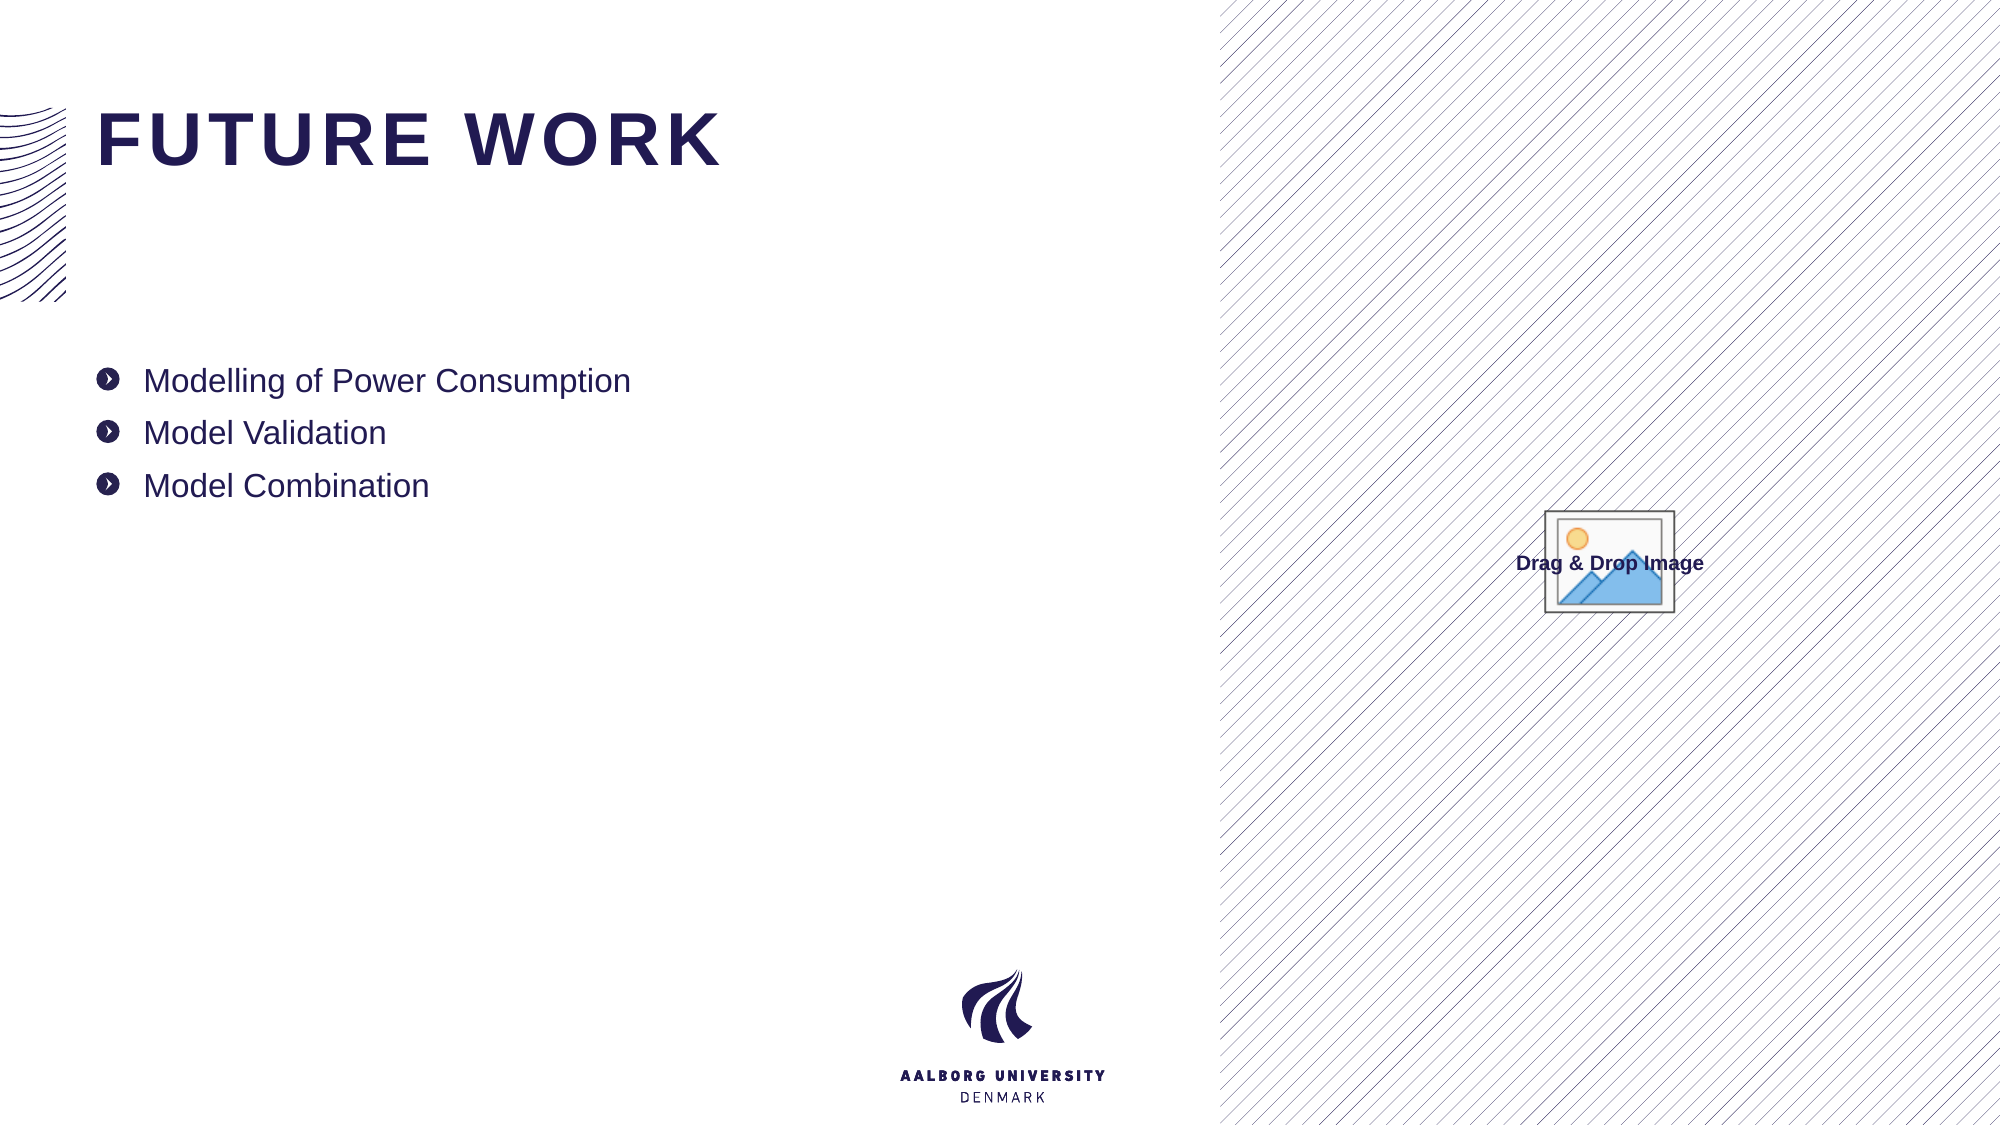

# FUTURE WORK
Modelling of Power Consumption
Model Validation
Model Combination